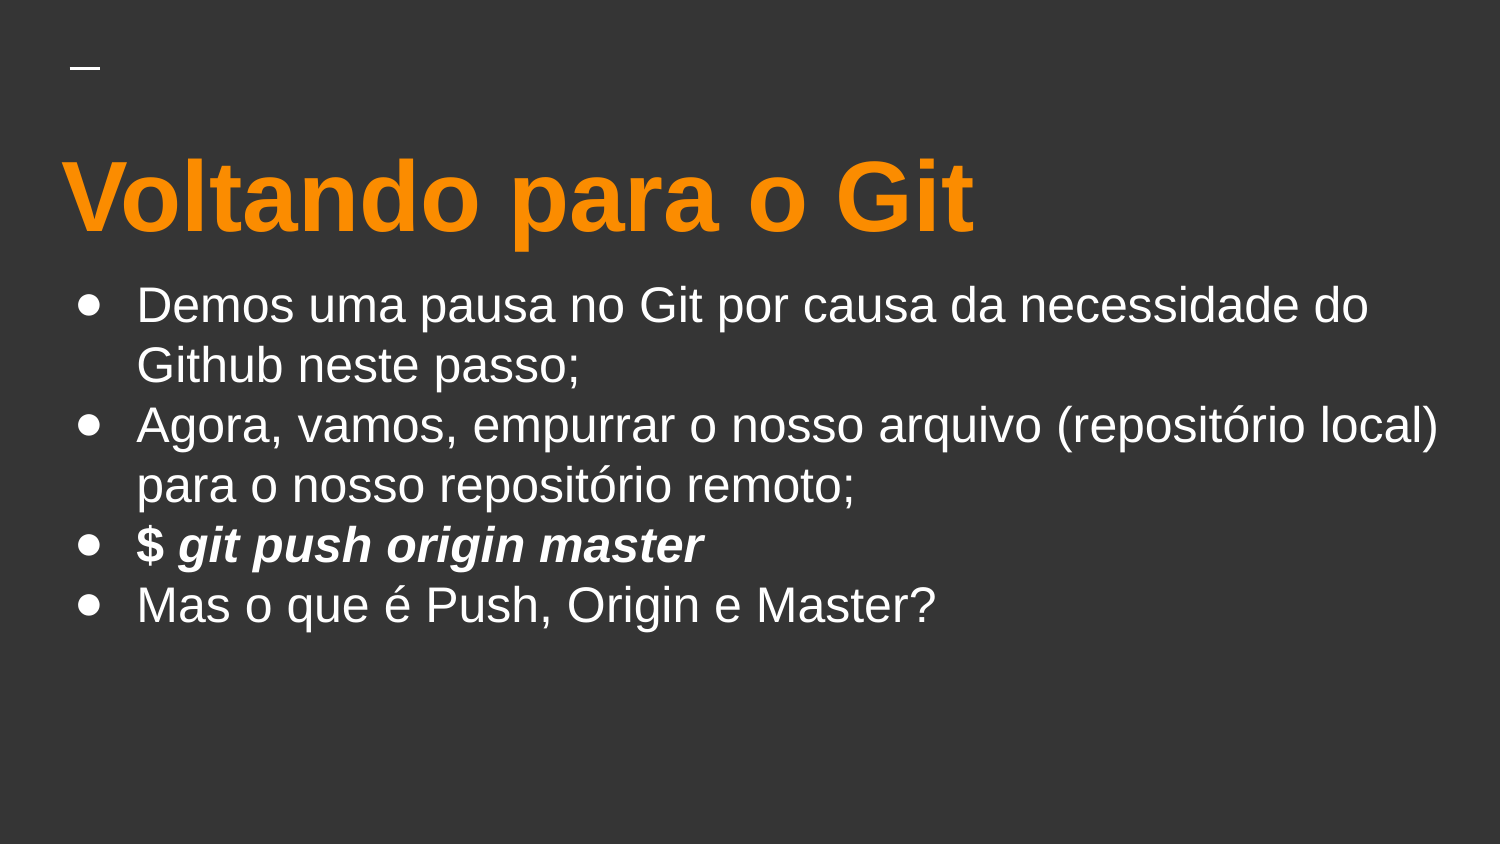

# Voltando para o Git
Demos uma pausa no Git por causa da necessidade do Github neste passo;
Agora, vamos, empurrar o nosso arquivo (repositório local) para o nosso repositório remoto;
$ git push origin master
Mas o que é Push, Origin e Master?